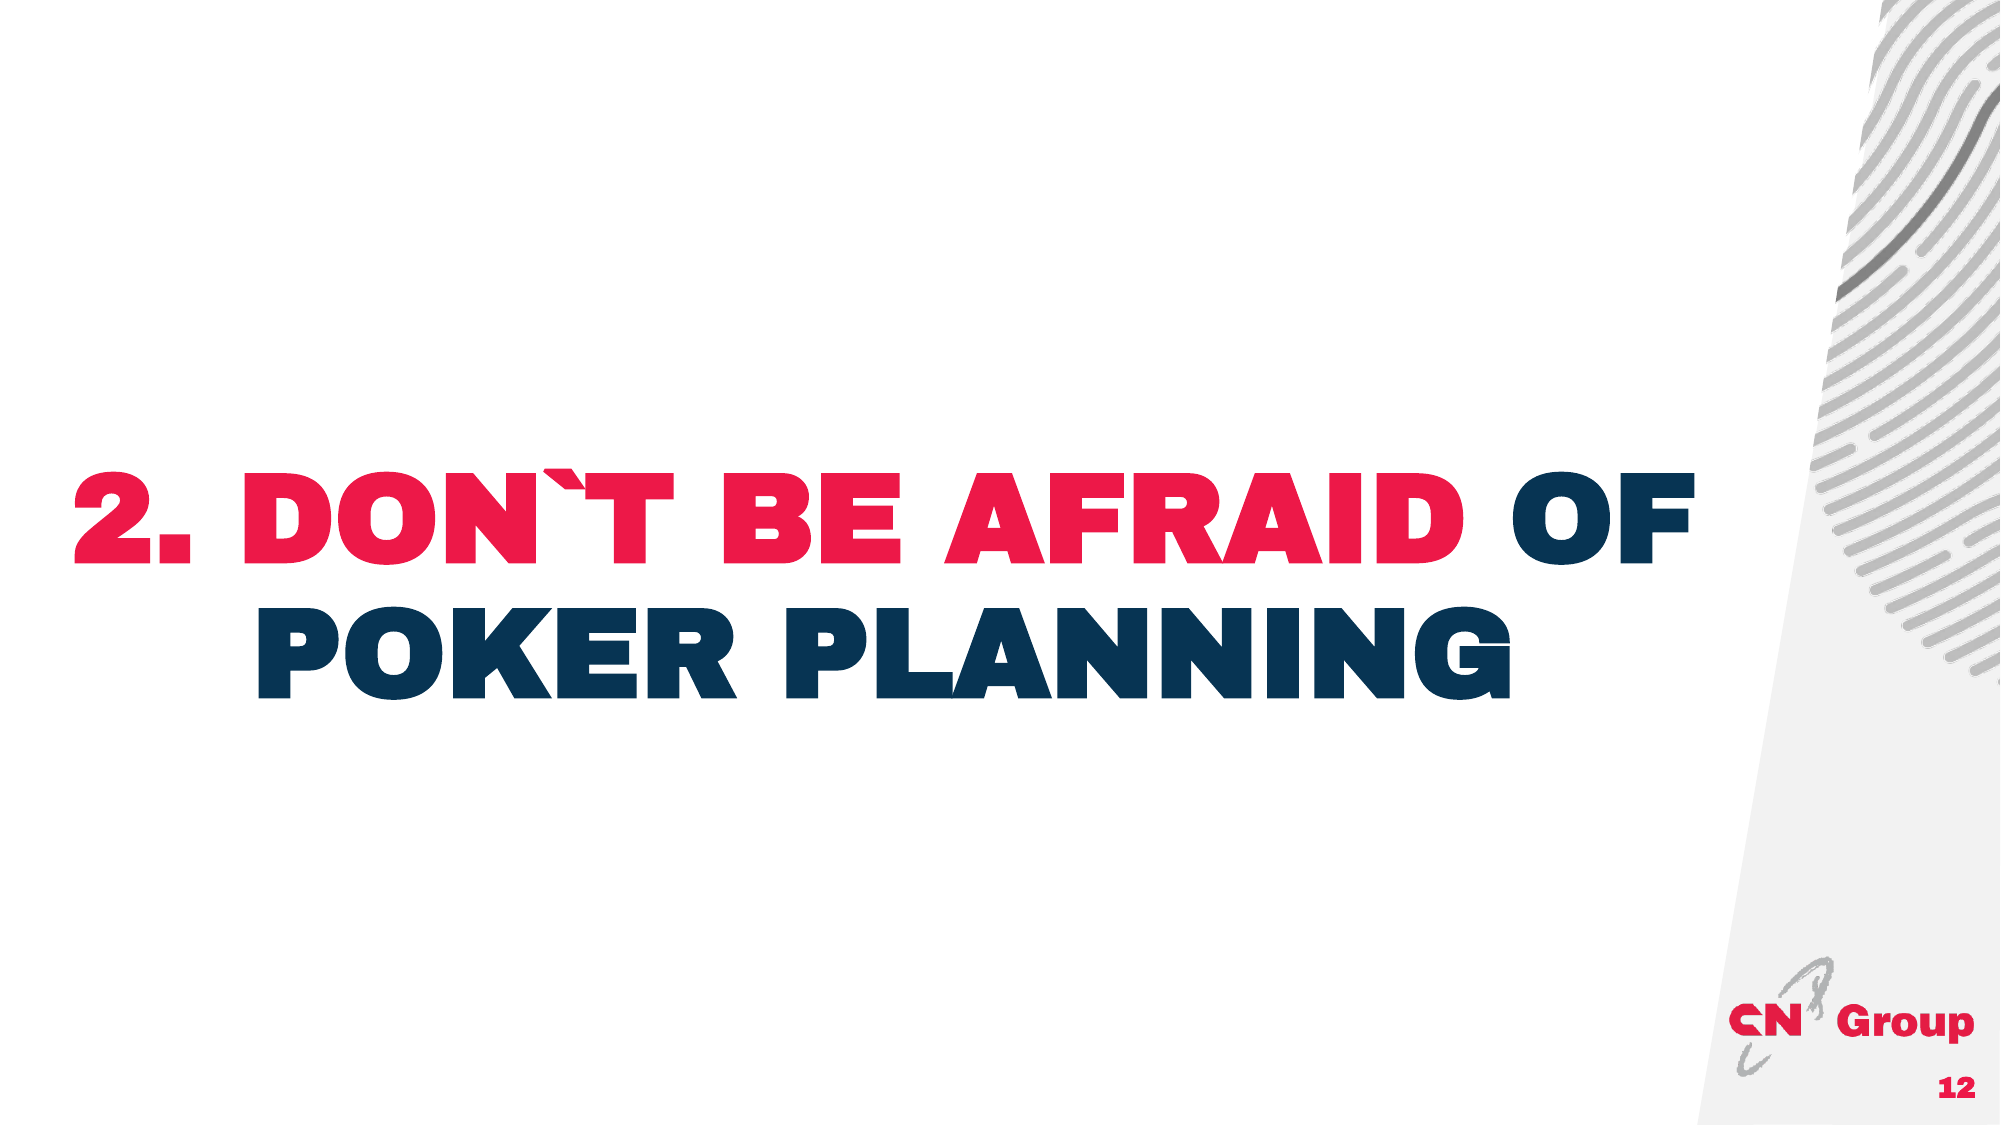

# 2. Don`t be afraid of Poker planning
12